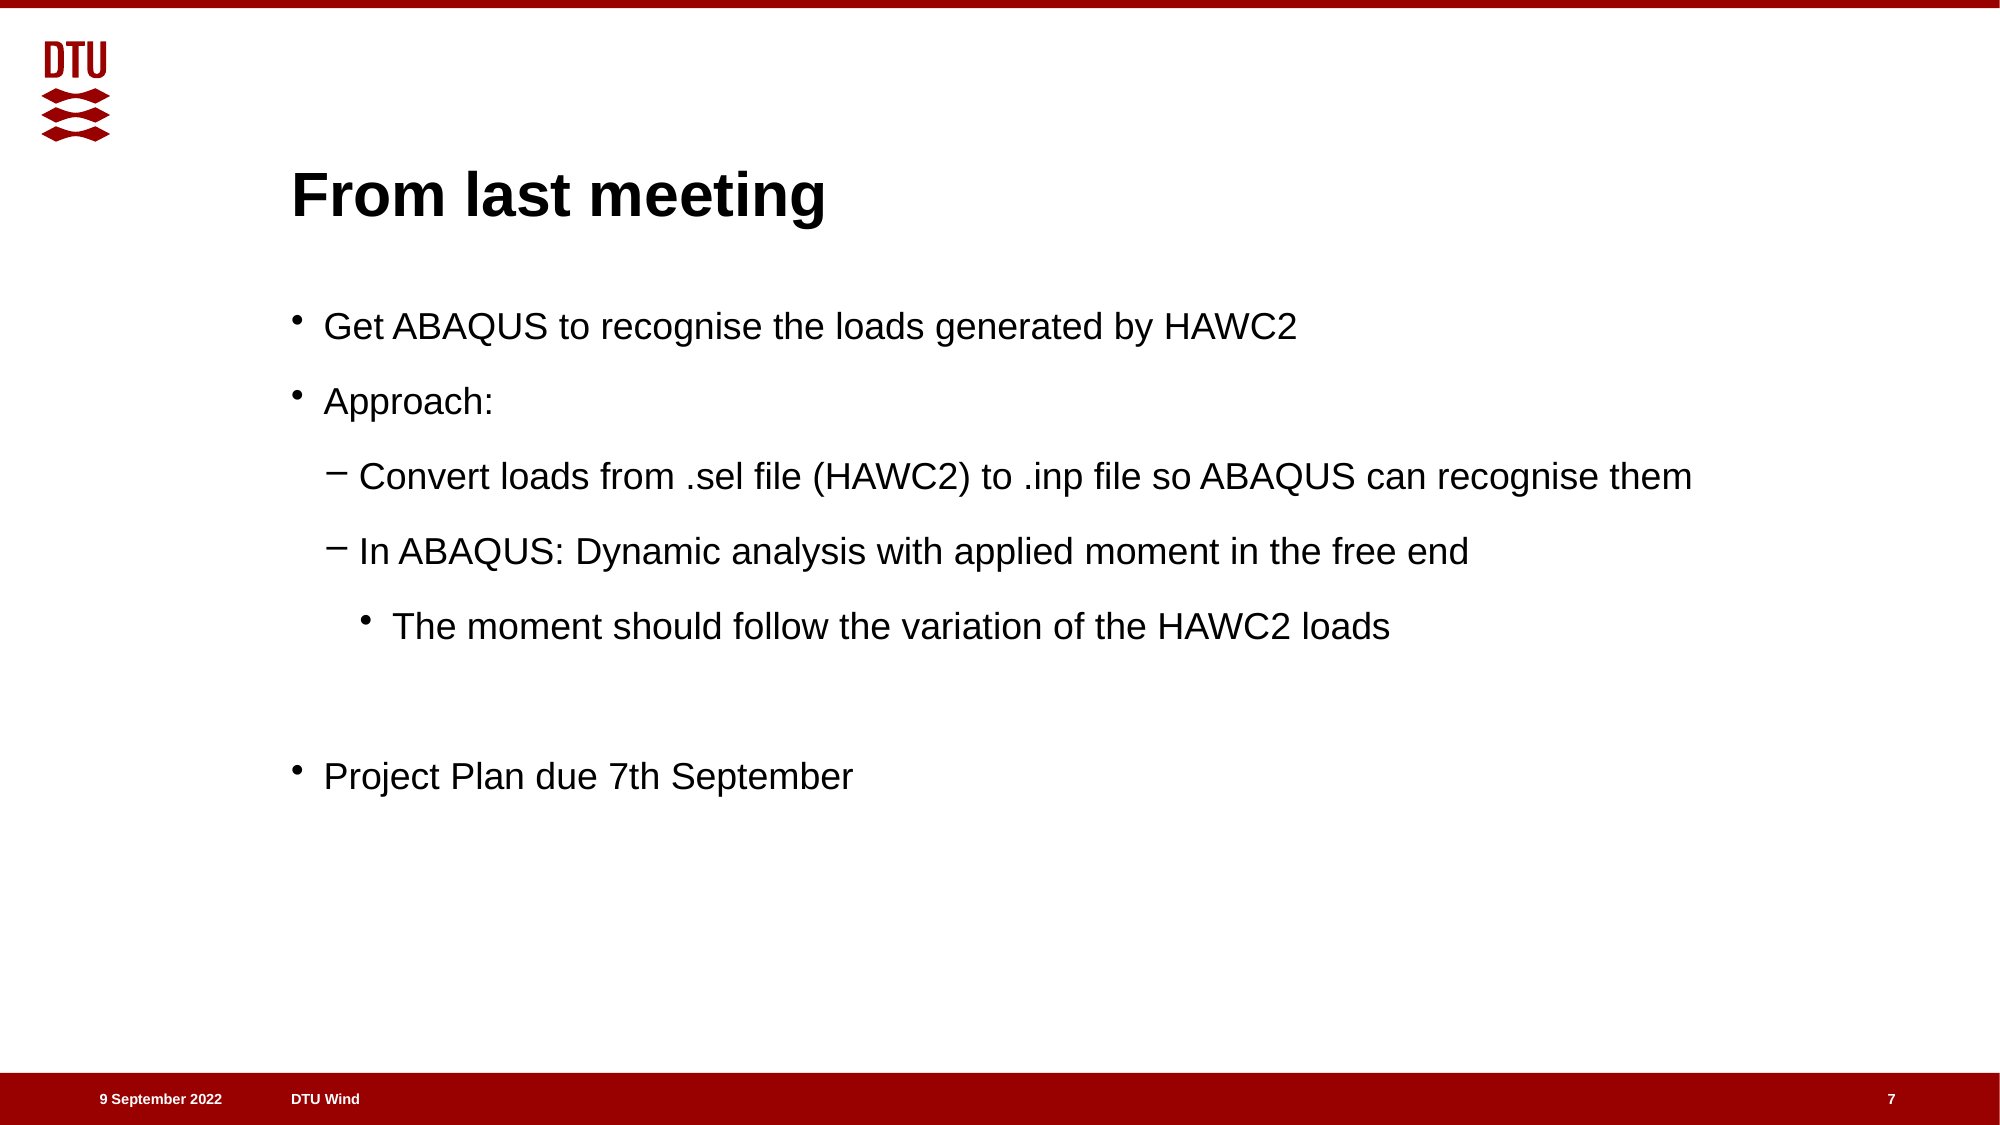

# From last meeting
Get ABAQUS to recognise the loads generated by HAWC2
Approach:
Convert loads from .sel file (HAWC2) to .inp file so ABAQUS can recognise them
In ABAQUS: Dynamic analysis with applied moment in the free end
The moment should follow the variation of the HAWC2 loads

Project Plan due 7th September

7